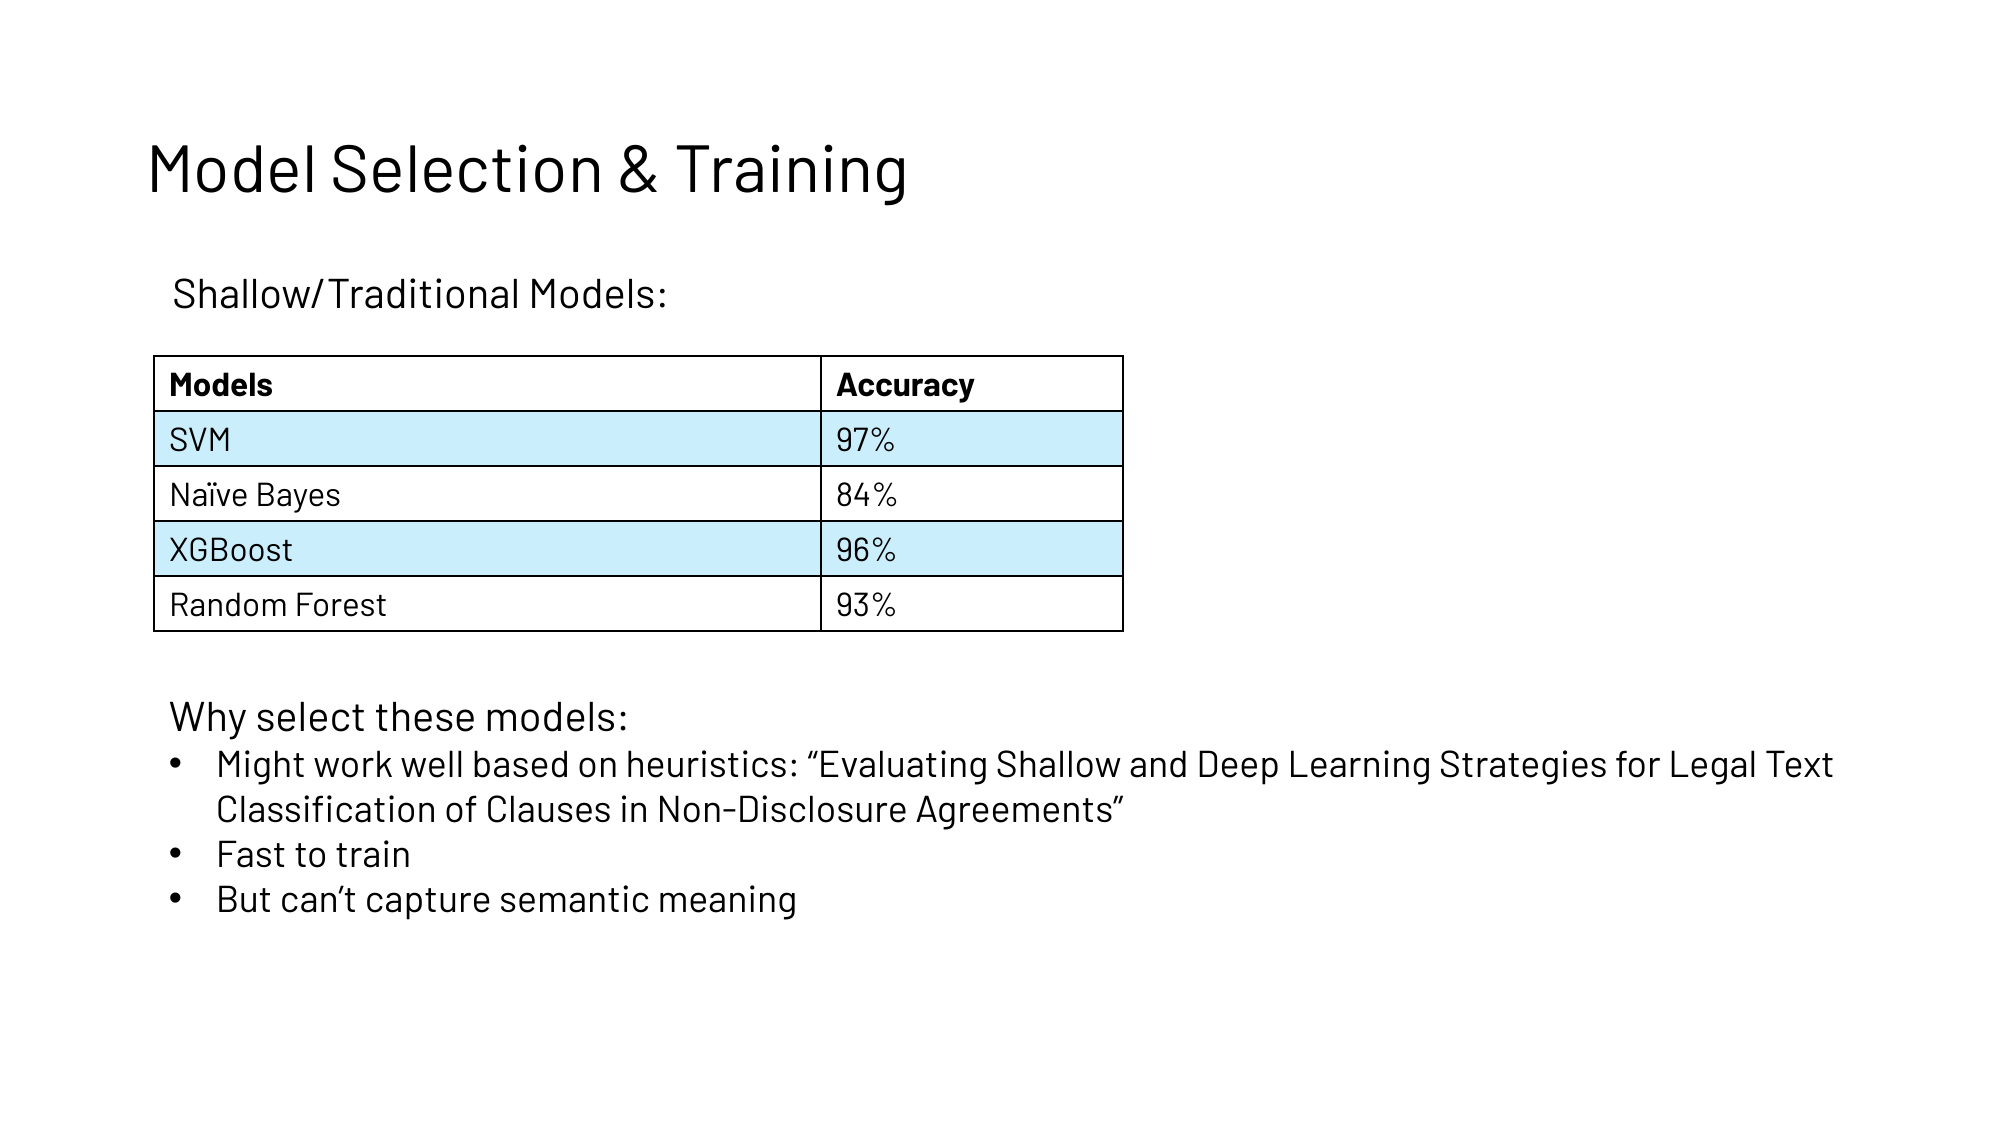

Model Selection & Training
Shallow/Traditional Models:
| Models | Accuracy |
| --- | --- |
| SVM | 97% |
| Naïve Bayes | 84% |
| XGBoost | 96% |
| Random Forest | 93% |
Why select these models:
Might work well based on heuristics: “Evaluating Shallow and Deep Learning Strategies for Legal Text Classification of Clauses in Non-Disclosure Agreements”
Fast to train
But can’t capture semantic meaning